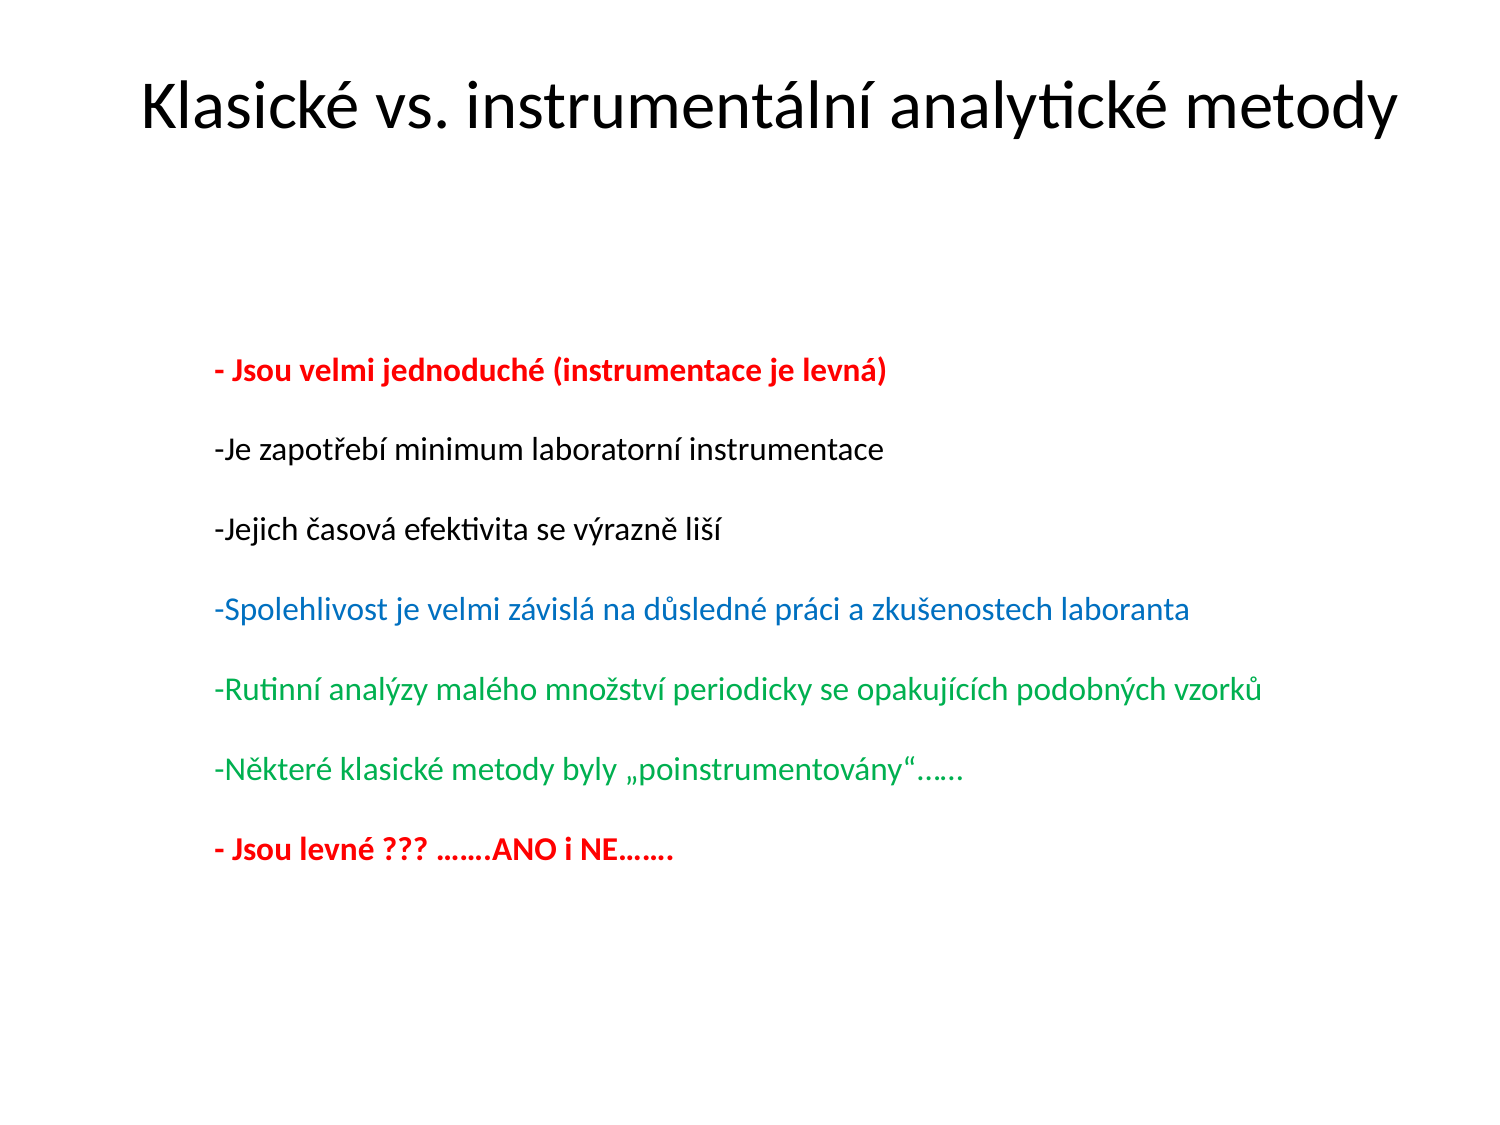

Klasické vs. instrumentální analytické metody
- Jsou velmi jednoduché (instrumentace je levná)

-Je zapotřebí minimum laboratorní instrumentace

-Jejich časová efektivita se výrazně liší

-Spolehlivost je velmi závislá na důsledné práci a zkušenostech laboranta

-Rutinní analýzy malého množství periodicky se opakujících podobných vzorků

-Některé klasické metody byly „poinstrumentovány“……

- Jsou levné ??? …….ANO i NE…….